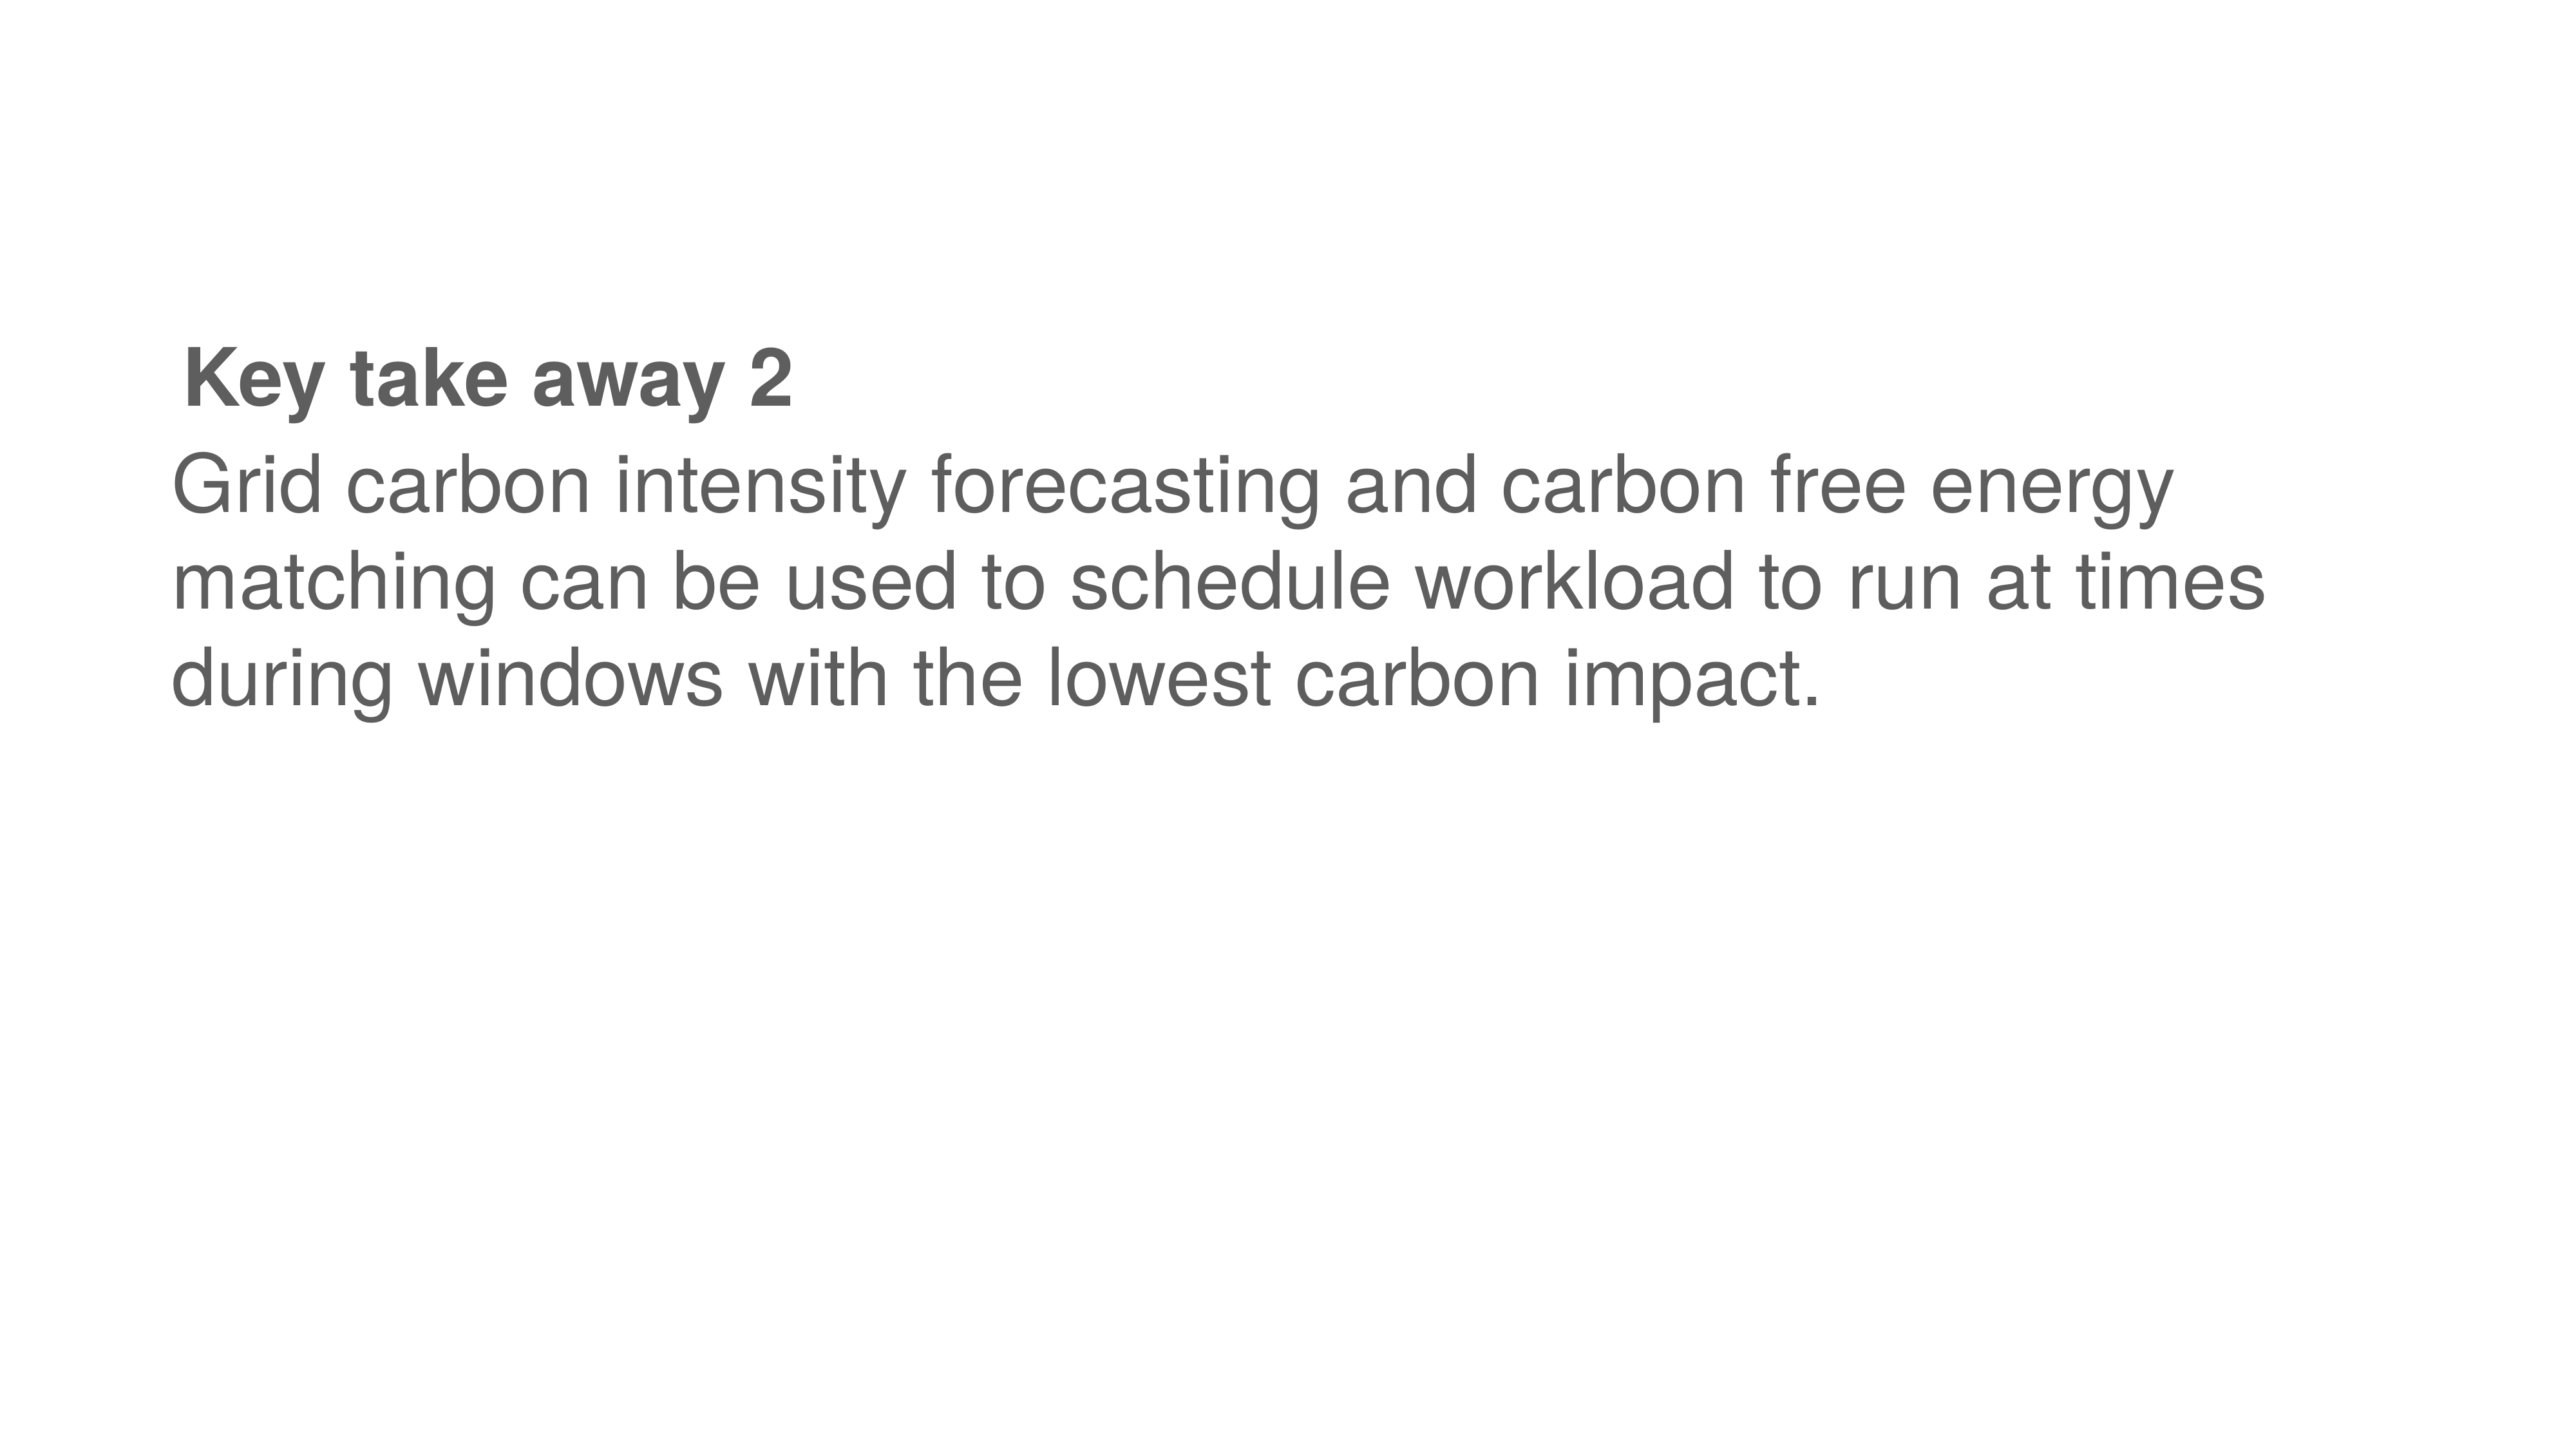

Key take away 2
Grid carbon intensity forecasting and carbon free energy matching can be used to schedule workload to run at times during windows with the lowest carbon impact.